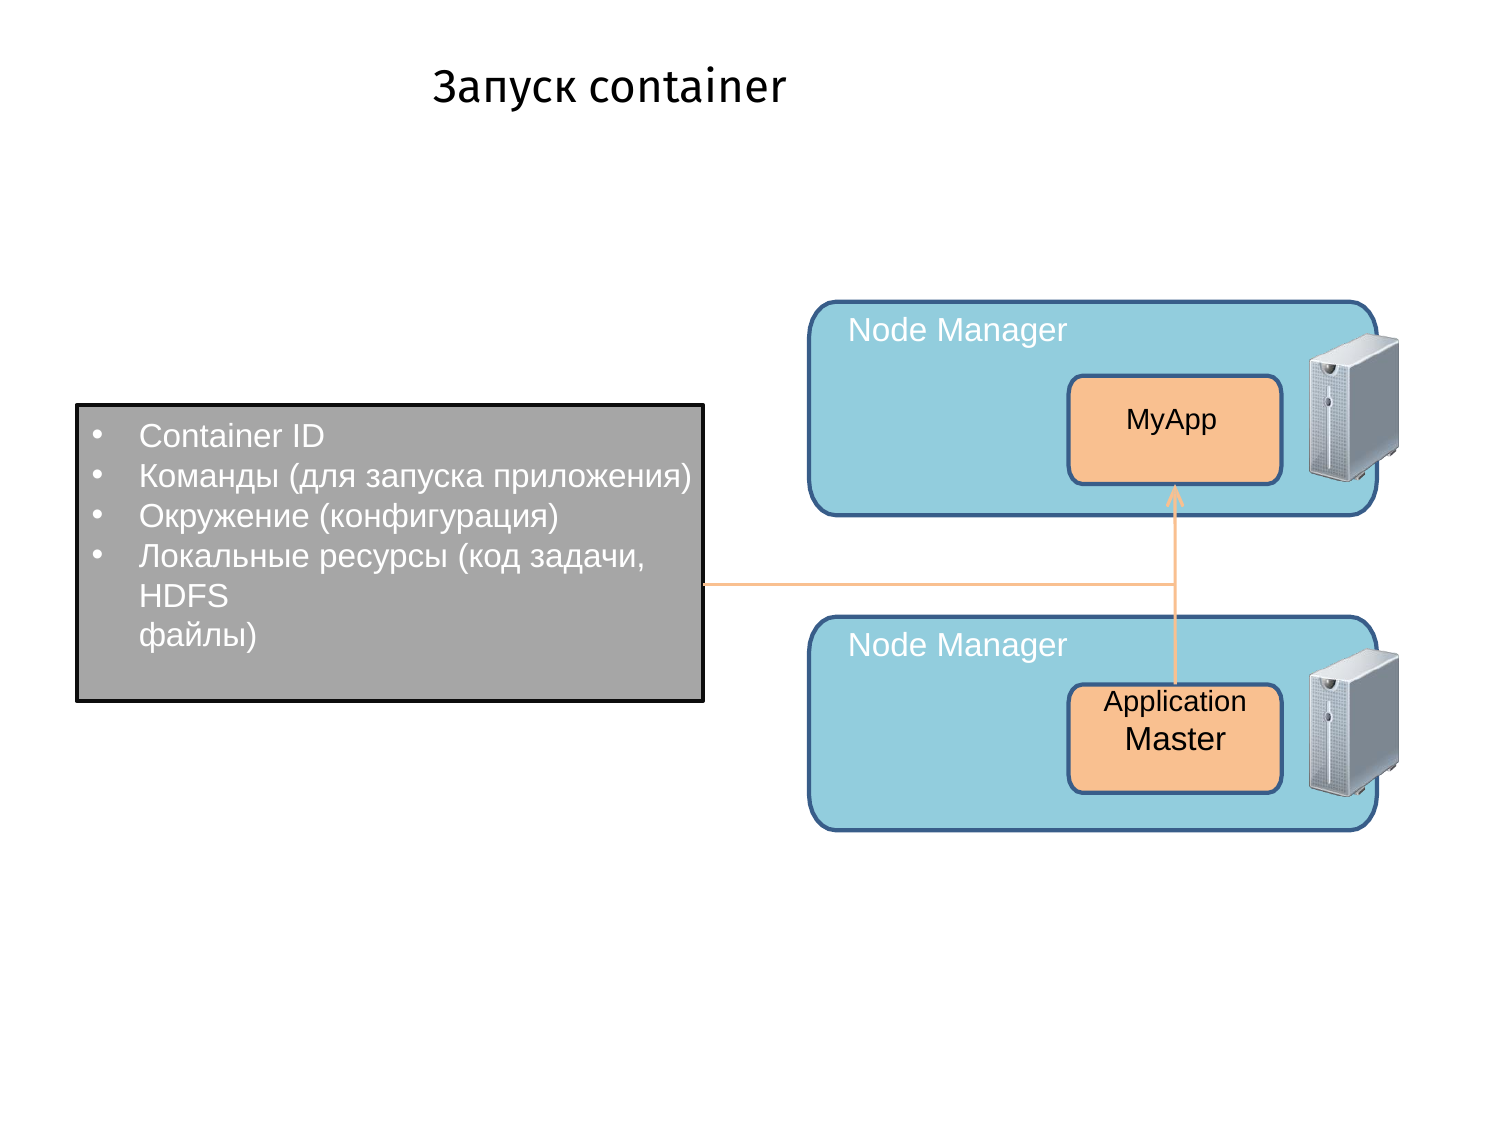

# Запуск container

Node Manager

MyApp
Container ID
Команды (для запуска приложения)
Окружение (конфигурация)
Локальные ресурсы (код задачи, HDFS
файлы)

Node Manager
Application
Master